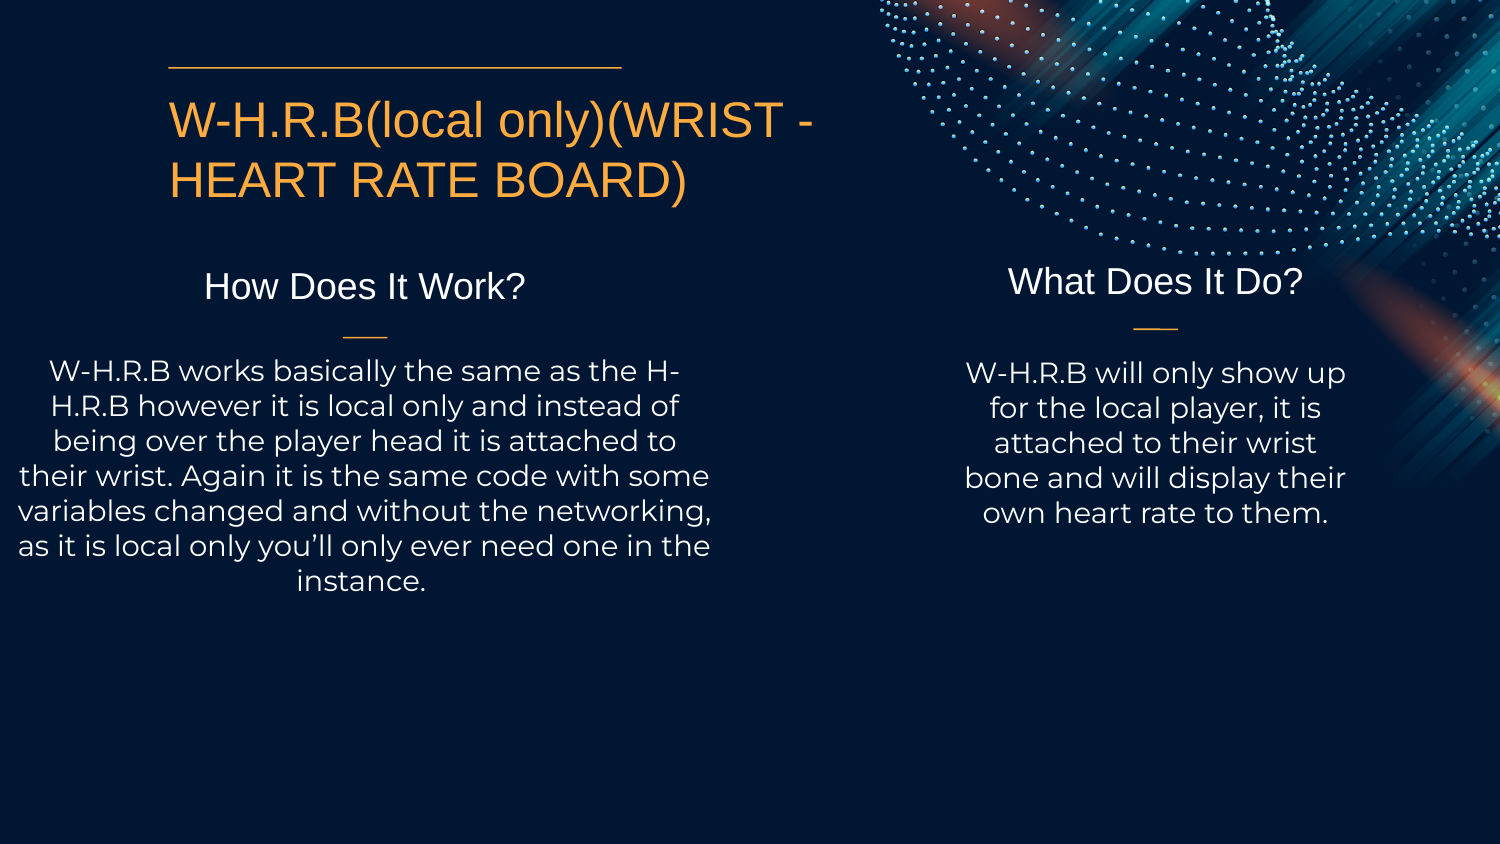

# W-H.R.B(local only)(WRIST -  HEART RATE BOARD)
What Does It Do?
How Does It Work?
W-H.R.B works basically the same as the H-H.R.B however it is local only and instead of being over the player head it is attached to their wrist. Again it is the same code with some variables changed and without the networking, as it is local only you’ll only ever need one in the instance.
W-H.R.B will only show up for the local player, it is attached to their wrist bone and will display their own heart rate to them.